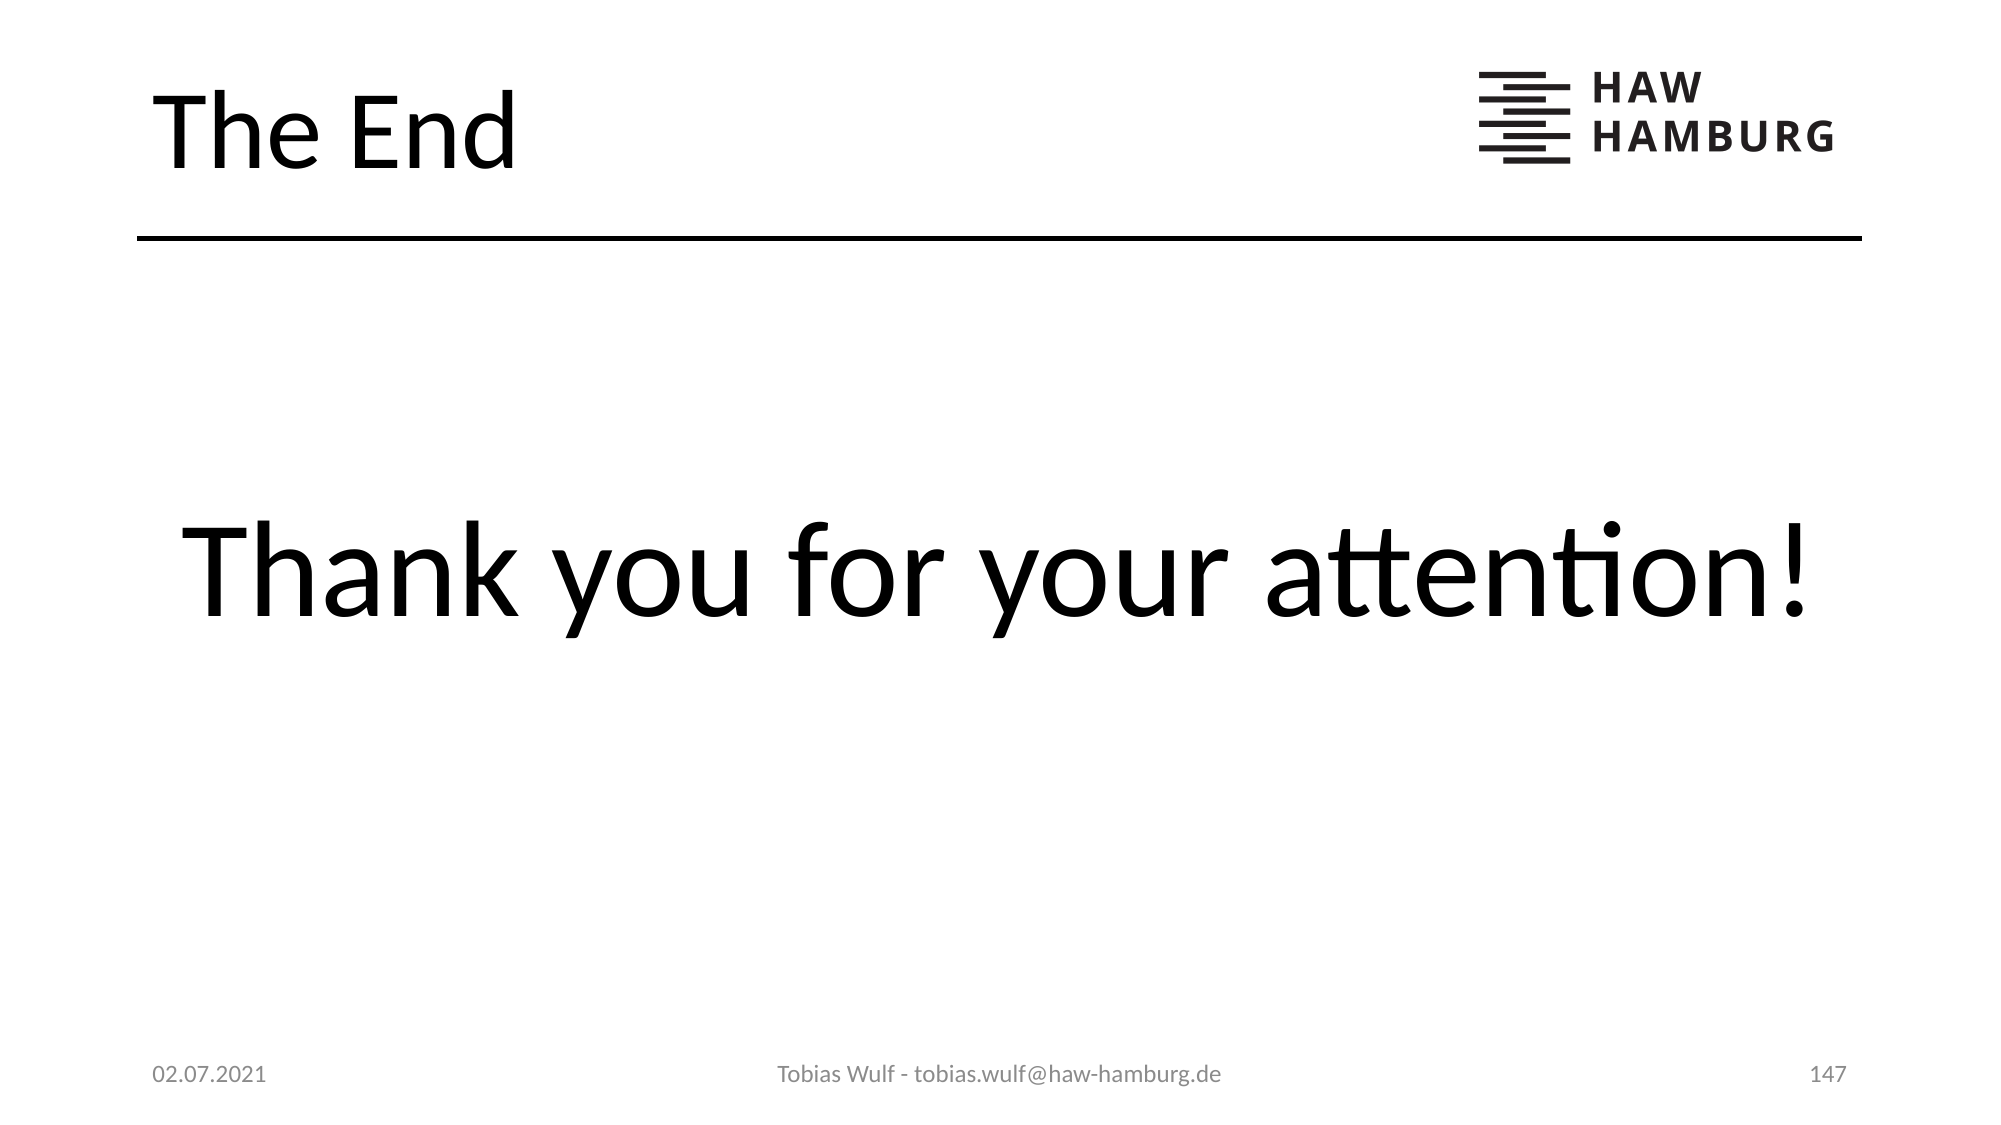

# The End
Thank you for your attention!
02.07.2021
Tobias Wulf - tobias.wulf@haw-hamburg.de
147